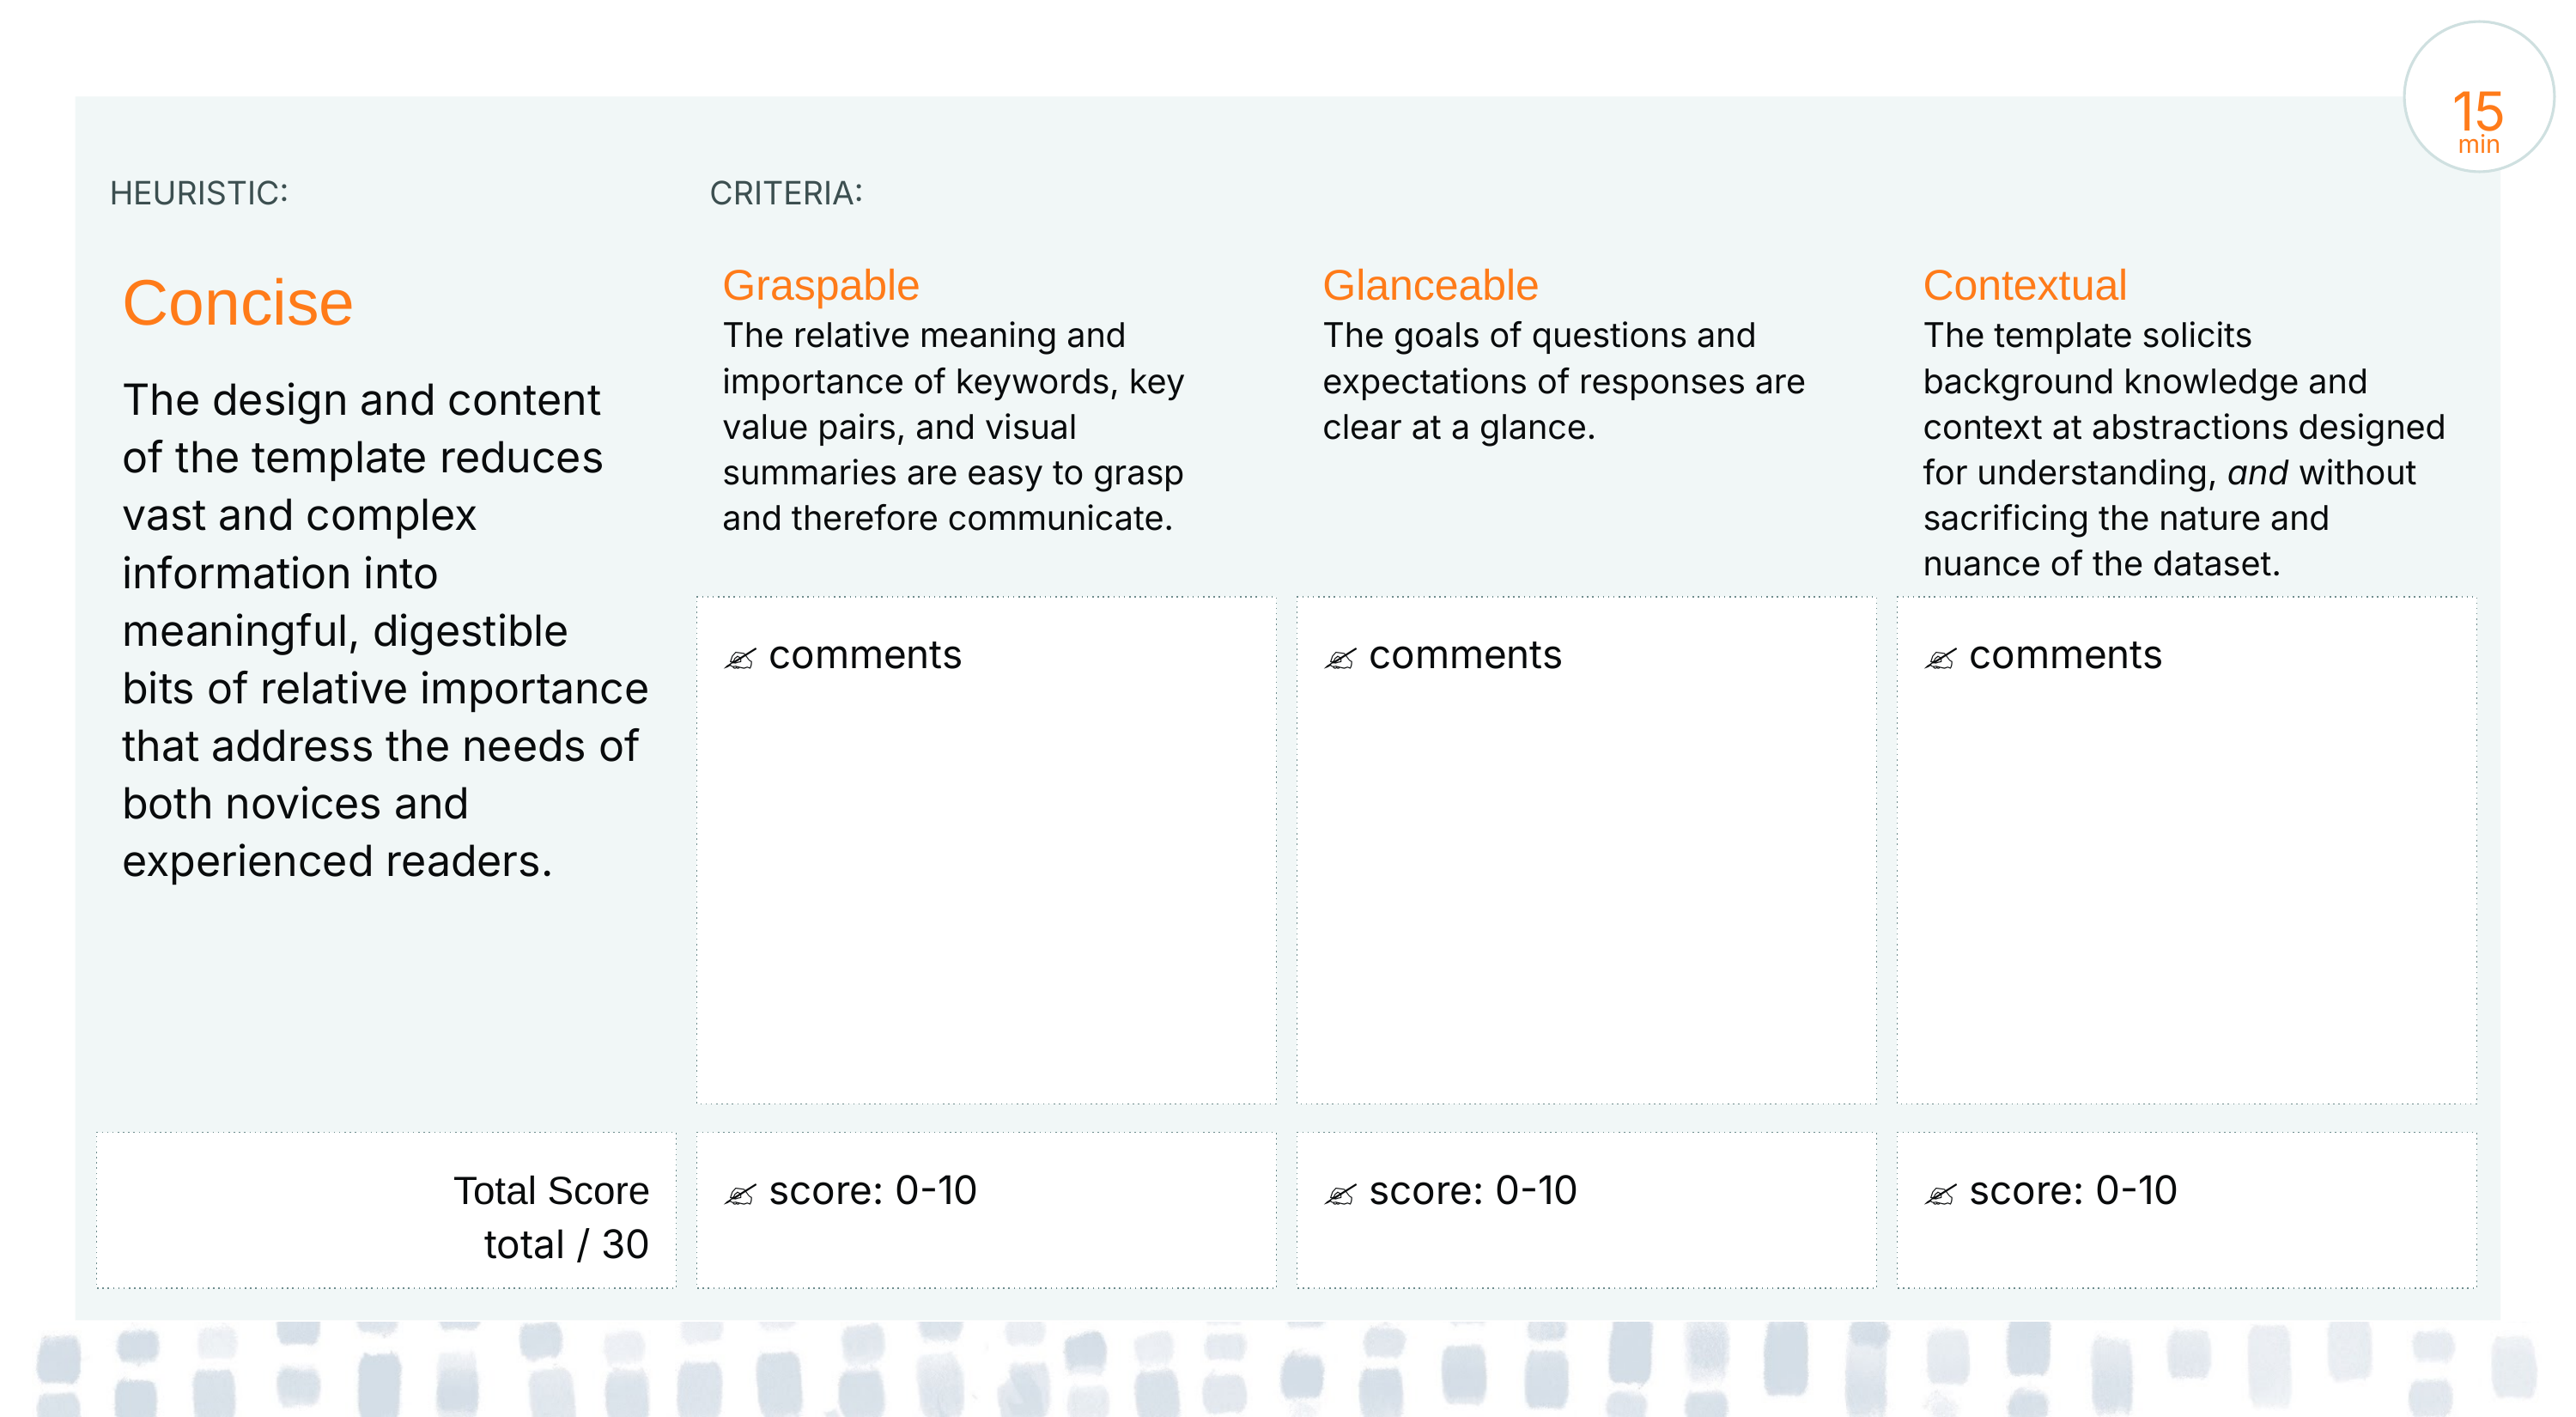

15
min

HEURISTIC:
CRITERIA:
Concise
The design and content of the template reduces vast and complex information into meaningful, digestible bits of relative importance that address the needs of both novices and experienced readers.
Graspable
The relative meaning and importance of keywords, key value pairs, and visual summaries are easy to grasp and therefore communicate.
Glanceable
The goals of questions and expectations of responses are clear at a glance.
Contextual
The template solicits background knowledge and context at abstractions designed for understanding, and without sacrificing the nature and nuance of the dataset.
✍️ comments
✍️ comments
✍️ comments
Total Score
total / 30
✍️ score: 0-10
✍️ score: 0-10
✍️ score: 0-10